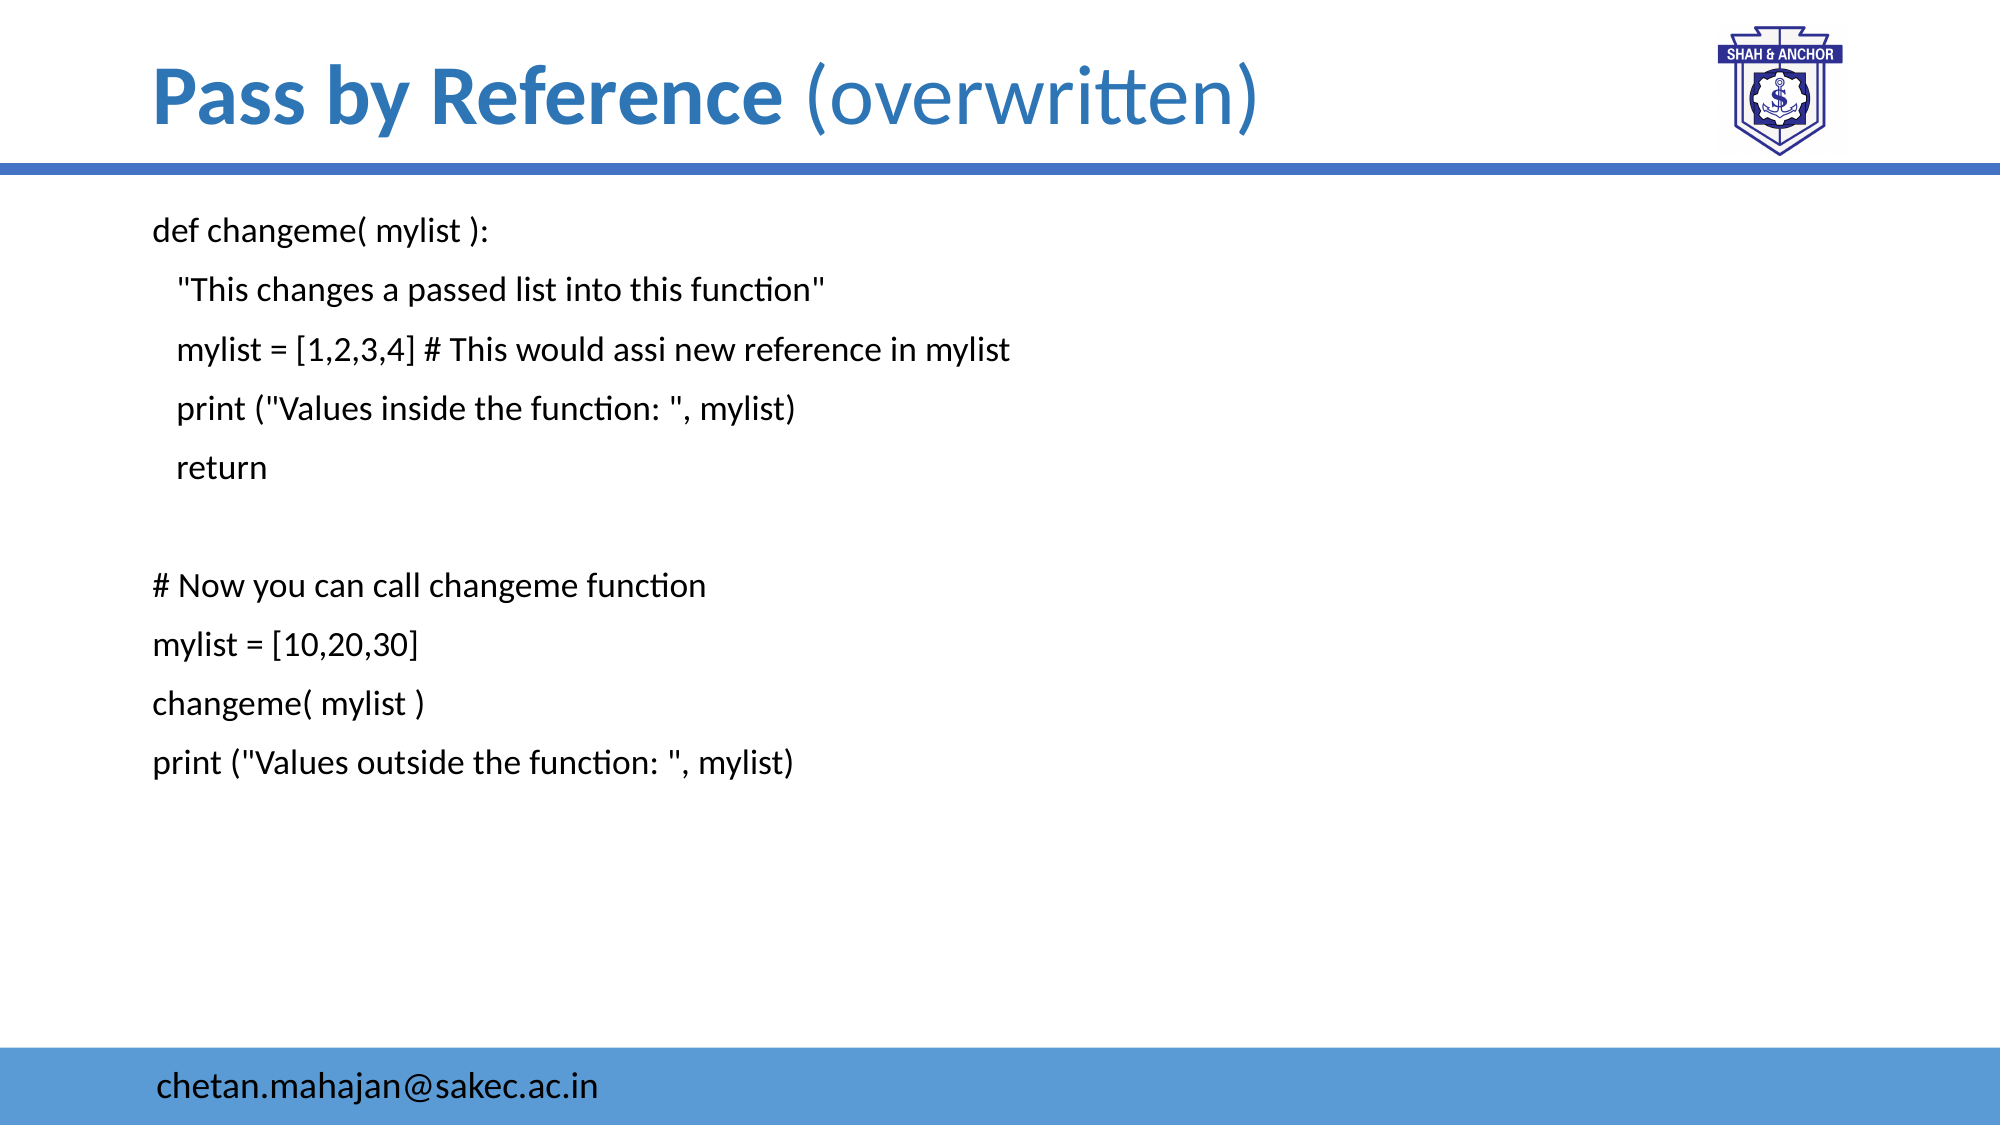

# Pass by Reference (overwritten)
def changeme( mylist ):
   "This changes a passed list into this function"
   mylist = [1,2,3,4] # This would assi new reference in mylist
   print ("Values inside the function: ", mylist)
   return

# Now you can call changeme function
mylist = [10,20,30]
changeme( mylist )
print ("Values outside the function: ", mylist)
chetan.mahajan@sakec.ac.in